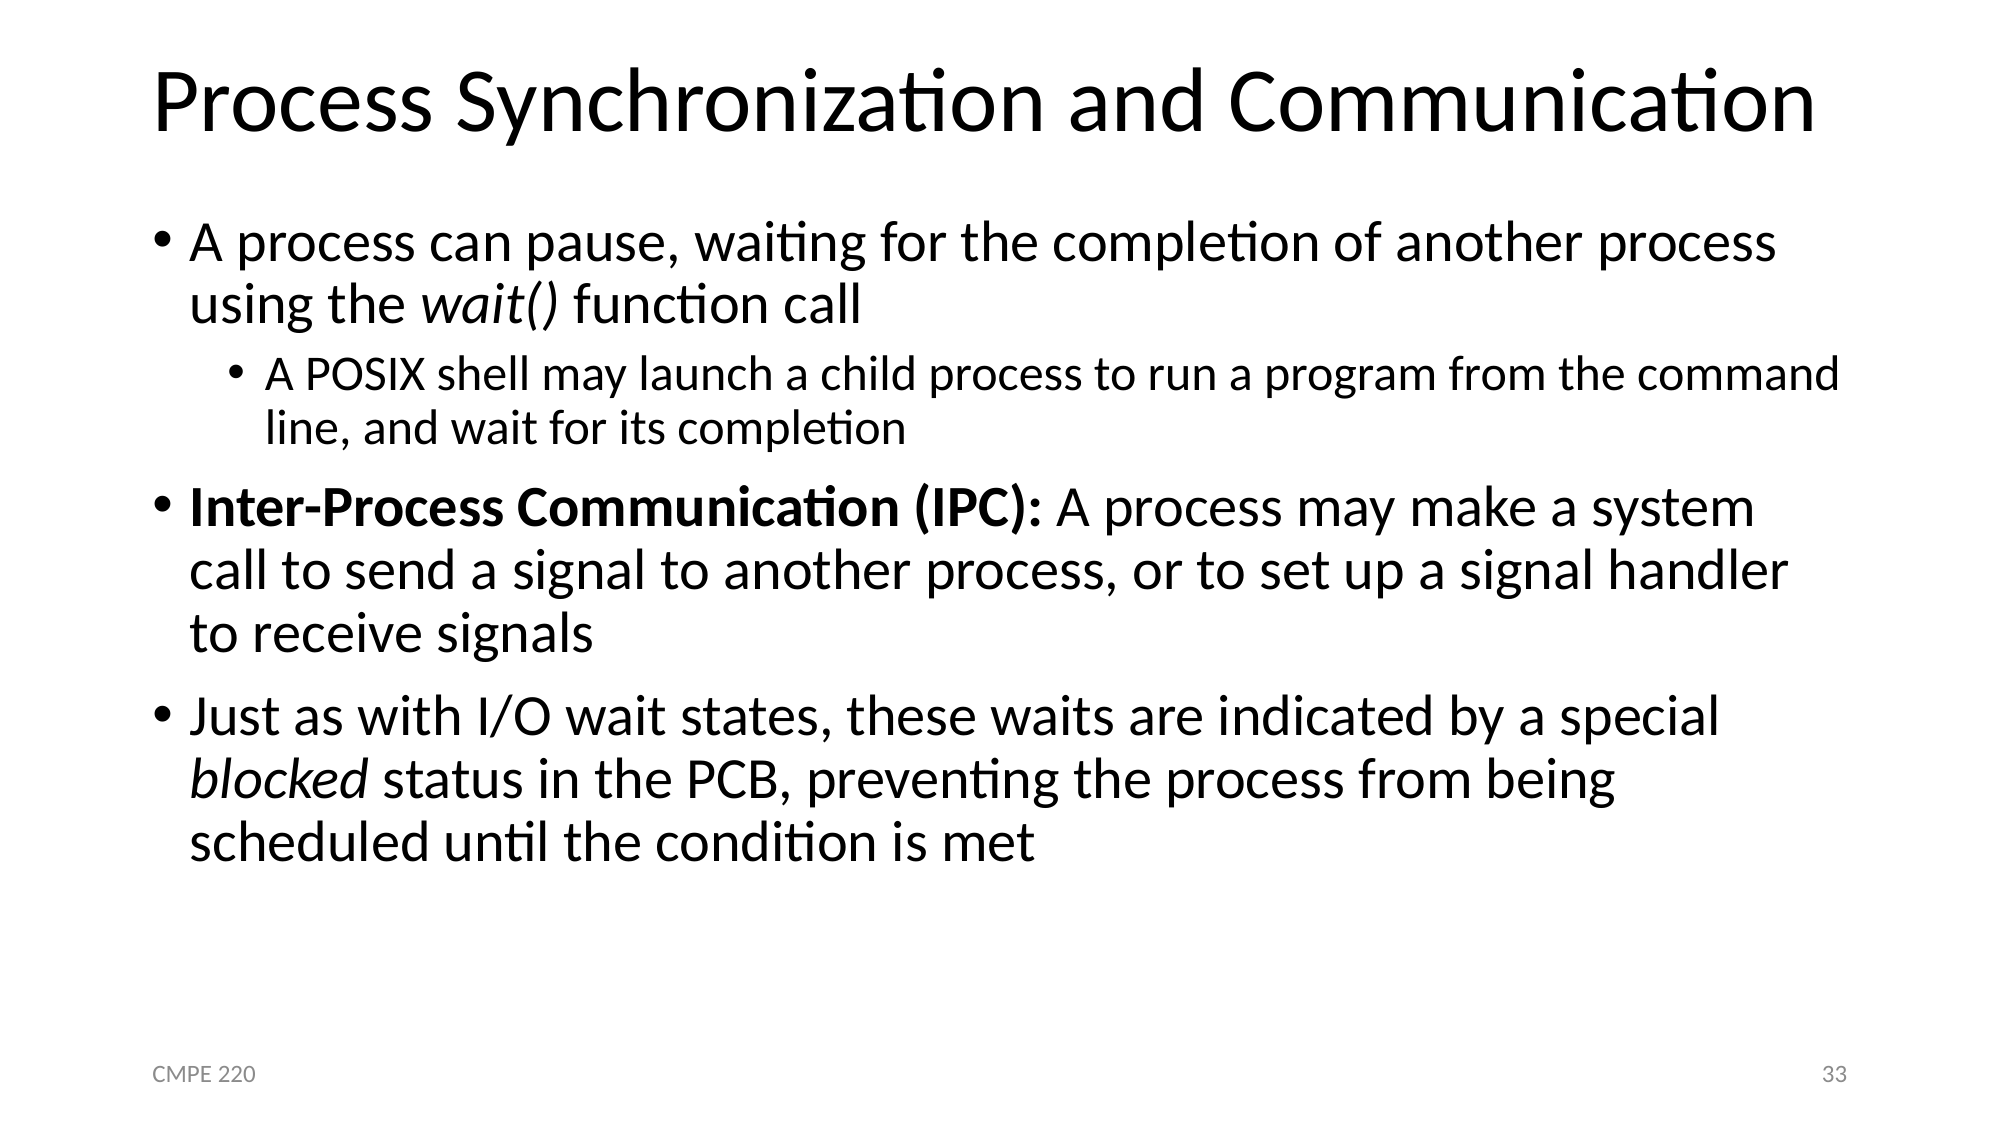

# Process Synchronization and Communication
A process can pause, waiting for the completion of another process using the wait() function call
A POSIX shell may launch a child process to run a program from the command line, and wait for its completion
Inter-Process Communication (IPC): A process may make a system call to send a signal to another process, or to set up a signal handler to receive signals
Just as with I/O wait states, these waits are indicated by a special blocked status in the PCB, preventing the process from being scheduled until the condition is met

CMPE 220
33